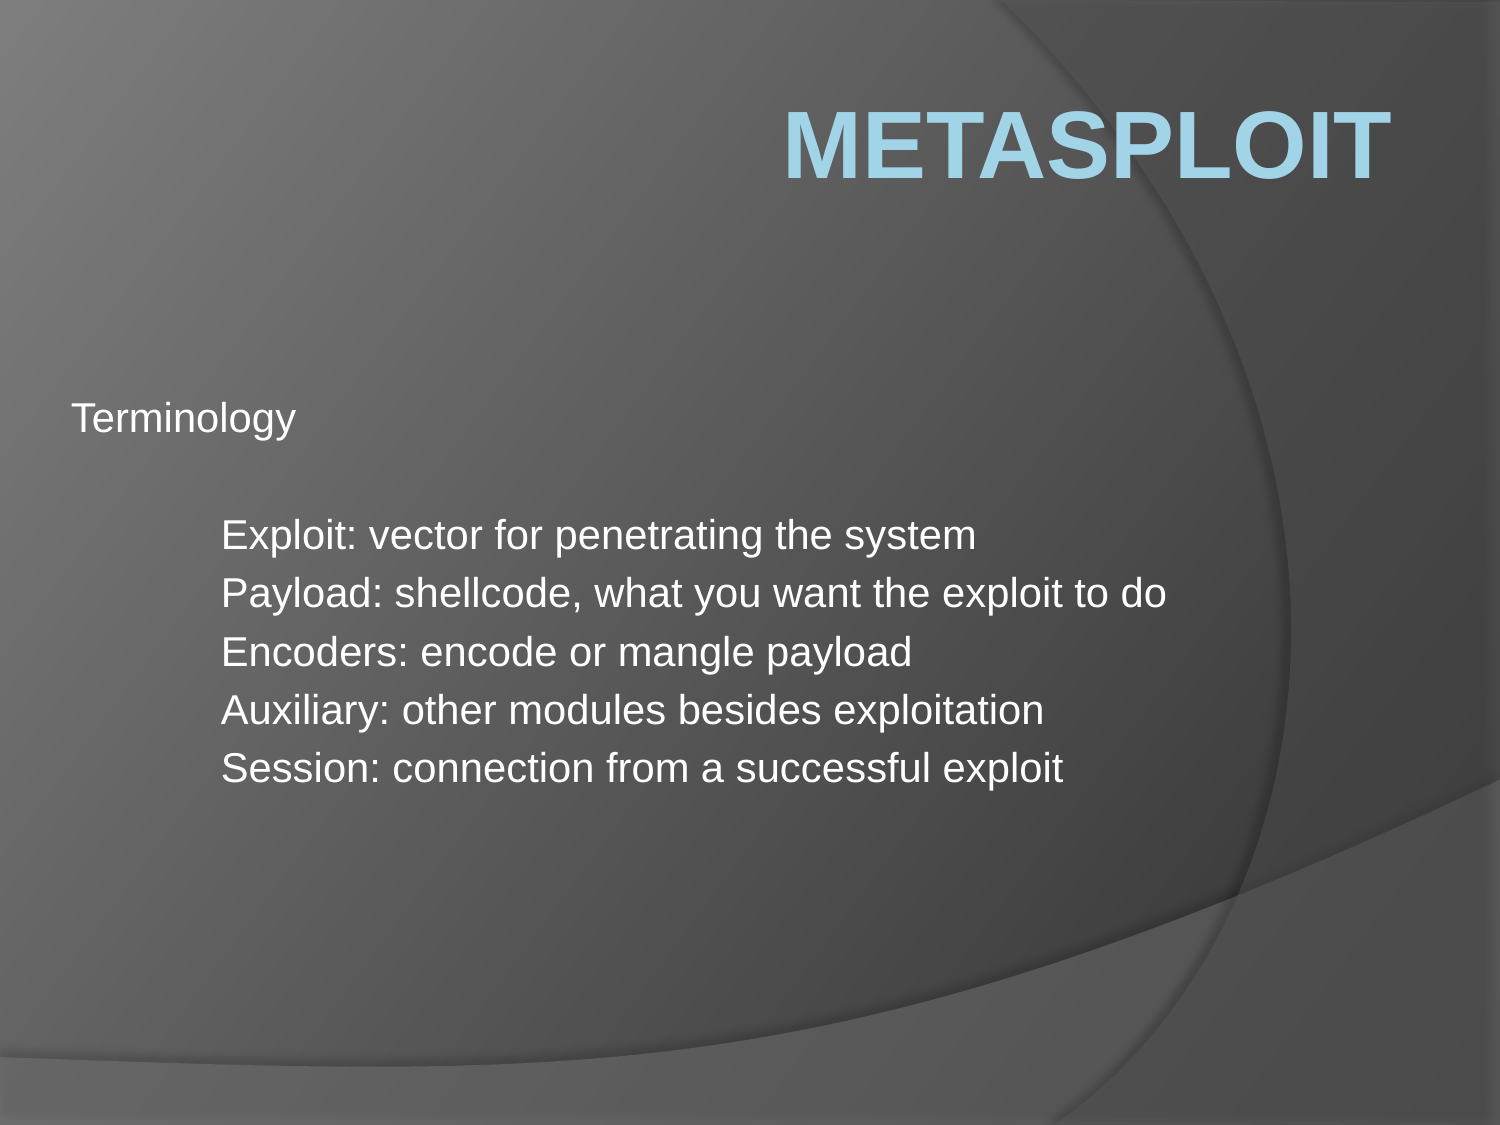

# MEtasploit
Terminology

	Exploit: vector for penetrating the system
	Payload: shellcode, what you want the exploit to do
	Encoders: encode or mangle payload
	Auxiliary: other modules besides exploitation
	Session: connection from a successful exploit